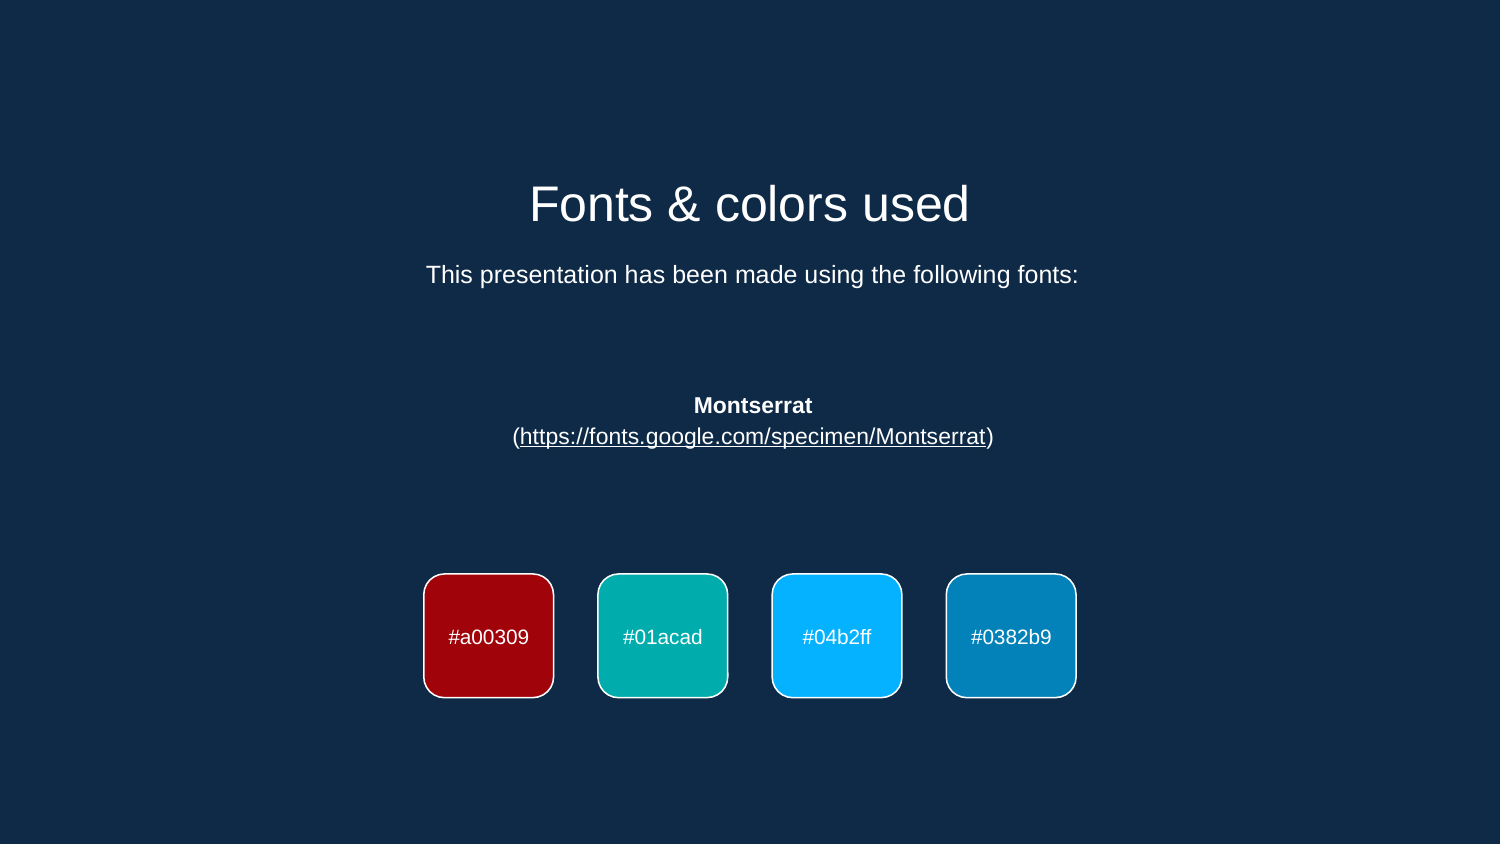

Fonts & colors used
This presentation has been made using the following fonts:

Montserrat
(https://fonts.google.com/specimen/Montserrat)

#a00309
#01acad
#04b2ff
#0382b9